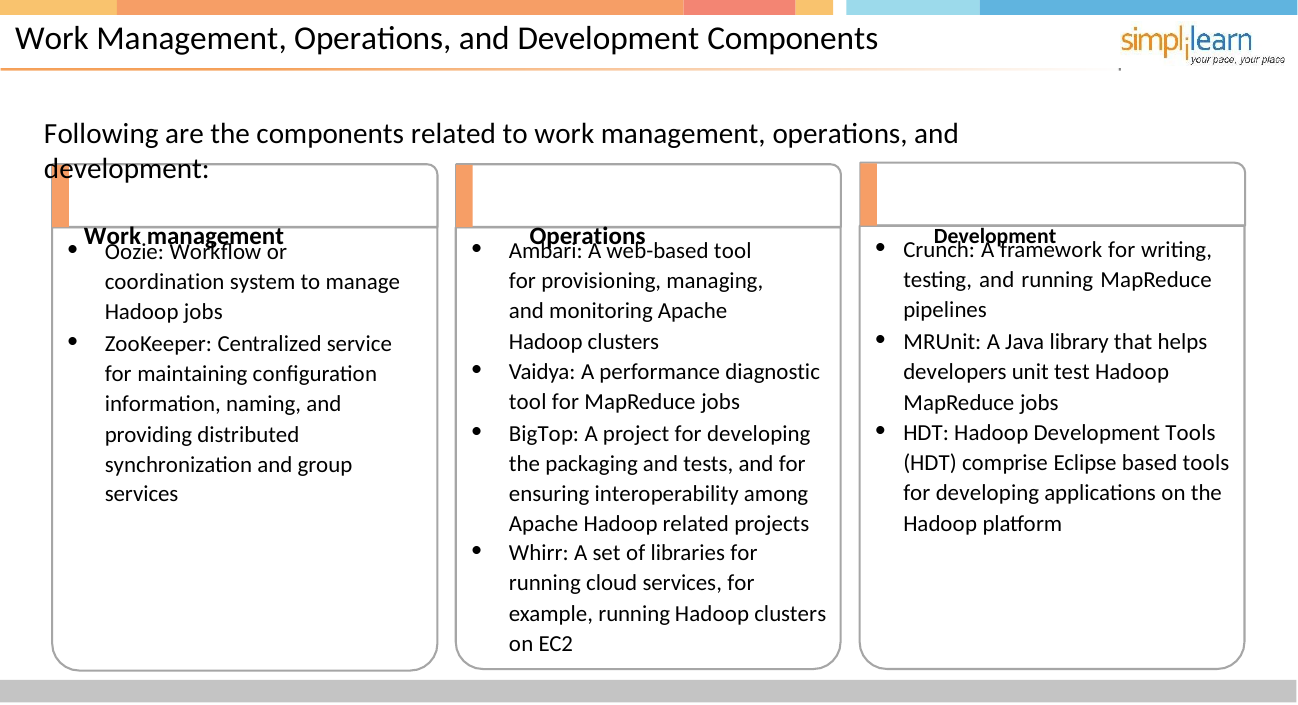

# Work Management, Operations, and Development Components

Following are the components related to work management, operations, and development:
Work management	Operations	Development

Crunch: A framework for writing, testing, and running MapReduce pipelines
MRUnit: A Java library that helps developers unit test Hadoop MapReduce jobs
HDT: Hadoop Development Tools (HDT) comprise Eclipse based tools for developing applications on the Hadoop platform
Ambari: A web-based tool for provisioning, managing, and monitoring Apache Hadoop clusters
Vaidya: A performance diagnostic tool for MapReduce jobs
BigTop: A project for developing the packaging and tests, and for
ensuring interoperability among Apache Hadoop related projects
Whirr: A set of libraries for
running cloud services, for example, running Hadoop clusters on EC2
Oozie: Workflow or coordination system to manage Hadoop jobs
ZooKeeper: Centralized service for maintaining configuration
information, naming, and providing distributed synchronization and group
services